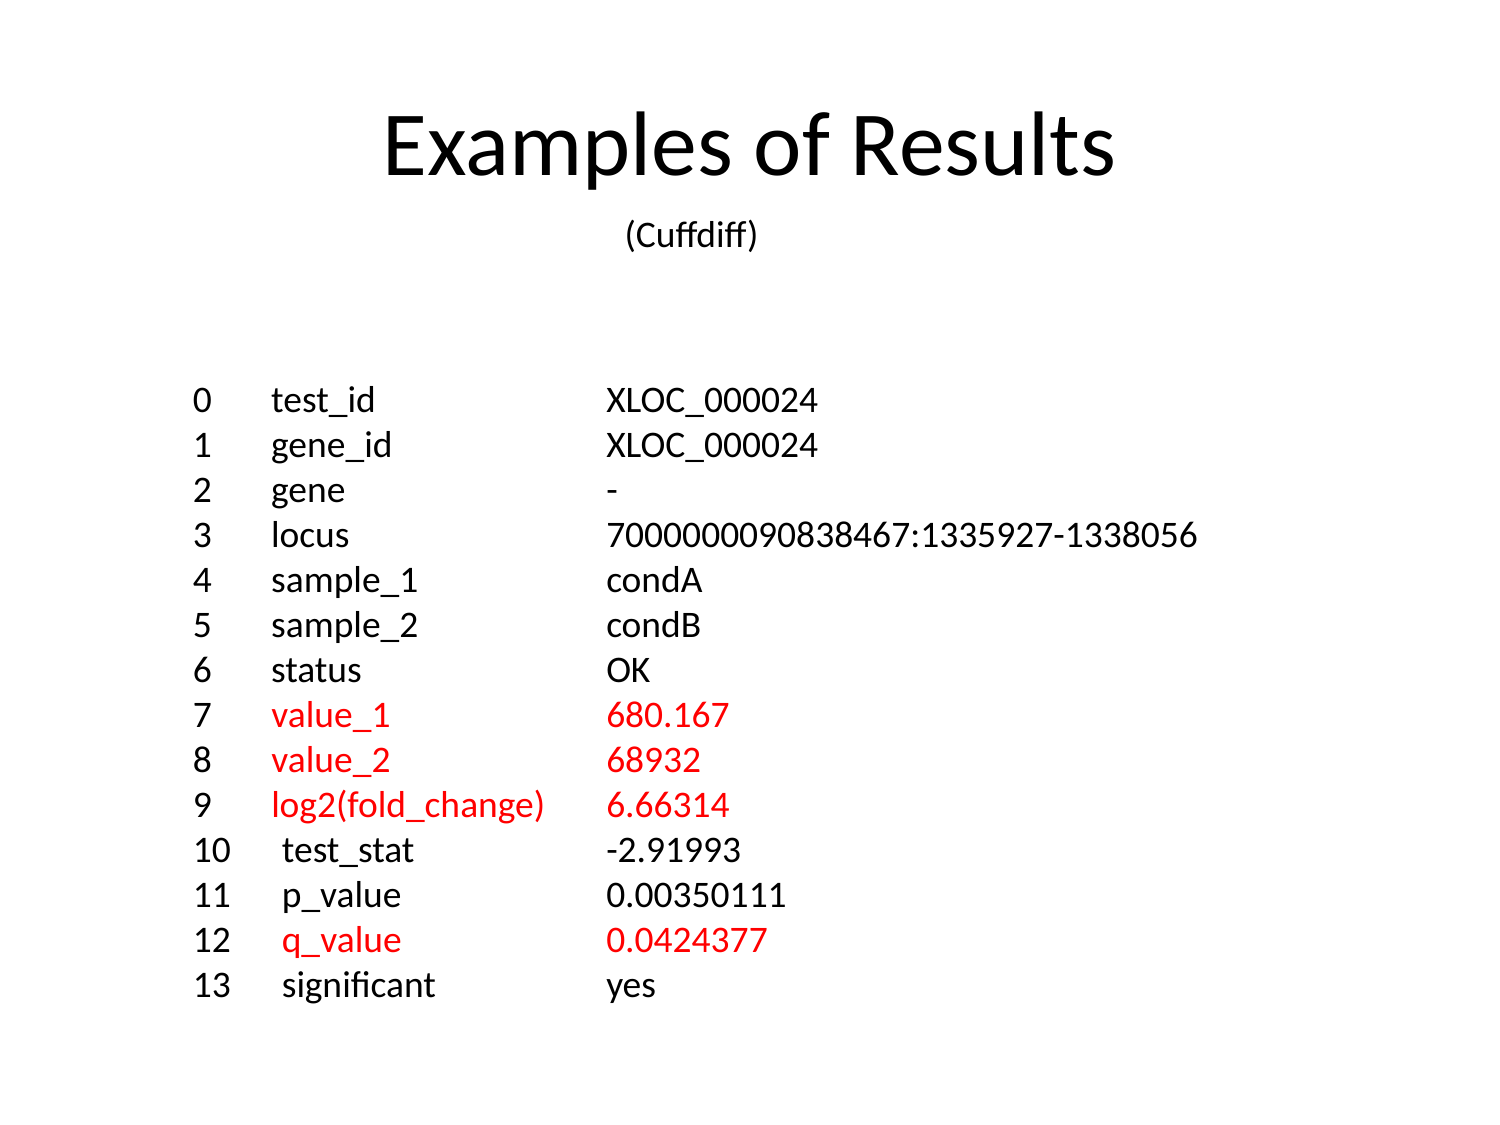

# Examples of Results
(Cuffdiff)
0       test_id
1       gene_id
2       gene
3       locus
4       sample_1
5       sample_2
6       status
7       value_1
8       value_2
9       log2(fold_change)
10      test_stat
11      p_value
12      q_value
13      significant
XLOC_000024
XLOC_000024
-
7000000090838467:1335927-1338056
condA
condB
OK
680.167
68932
6.66314
-2.91993
0.00350111
0.0424377
yes